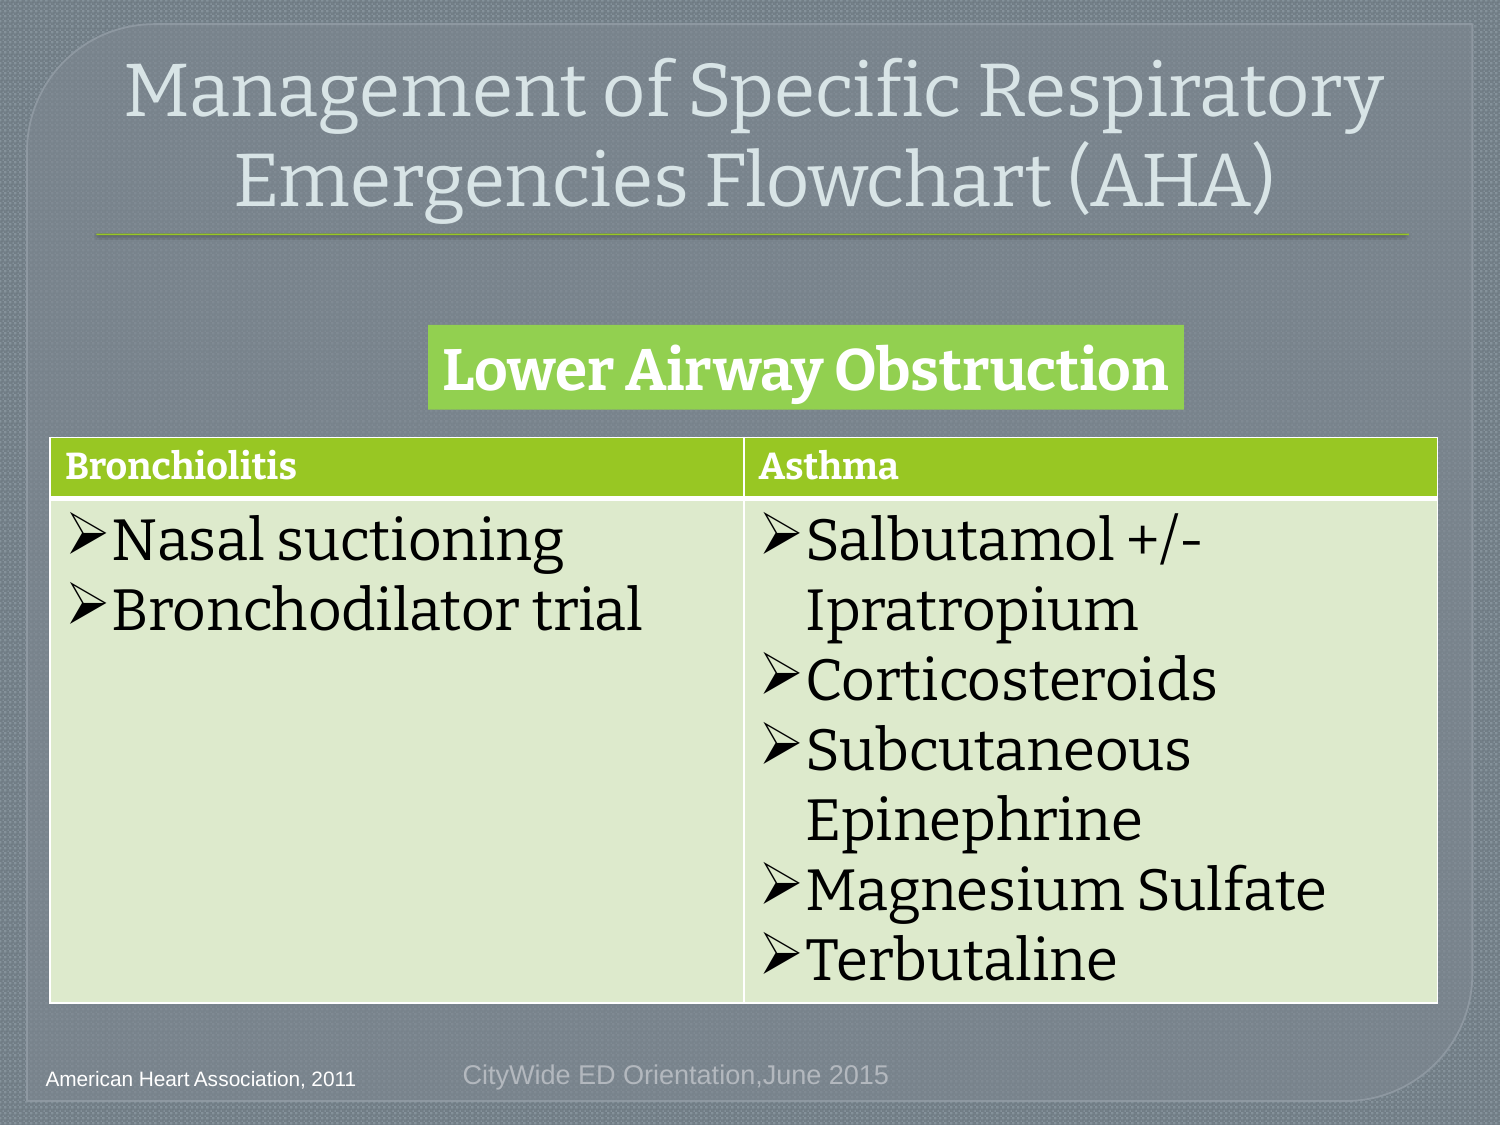

# Management of Specific Respiratory Emergencies Flowchart (AHA)
Lower Airway Obstruction
| Bronchiolitis | Asthma |
| --- | --- |
| Nasal suctioning Bronchodilator trial | Salbutamol +/- Ipratropium Corticosteroids Subcutaneous Epinephrine Magnesium Sulfate Terbutaline |
CityWide ED Orientation,June 2015
American Heart Association, 2011